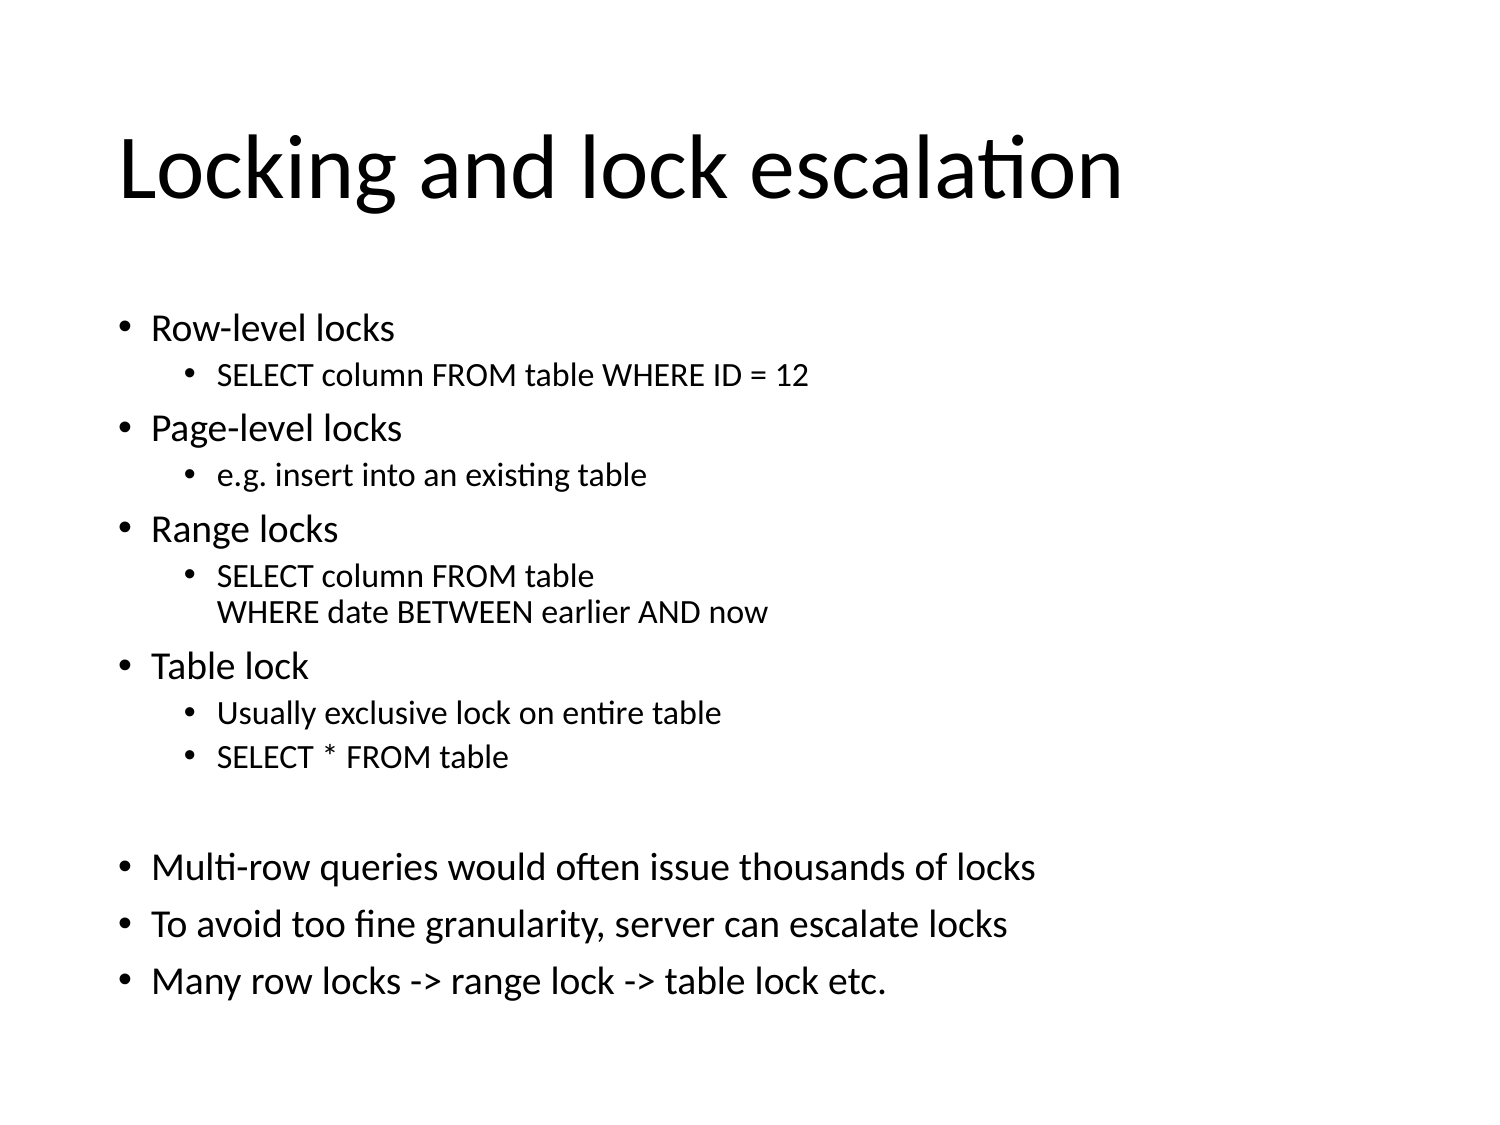

# Locking and lock escalation
Row-level locks
SELECT column FROM table WHERE ID = 12
Page-level locks
e.g. insert into an existing table
Range locks
SELECT column FROM table
WHERE date BETWEEN earlier AND now
Table lock
Usually exclusive lock on entire table
SELECT * FROM table

Multi-row queries would often issue thousands of locks
To avoid too fine granularity, server can escalate locks
Many row locks -> range lock -> table lock etc.